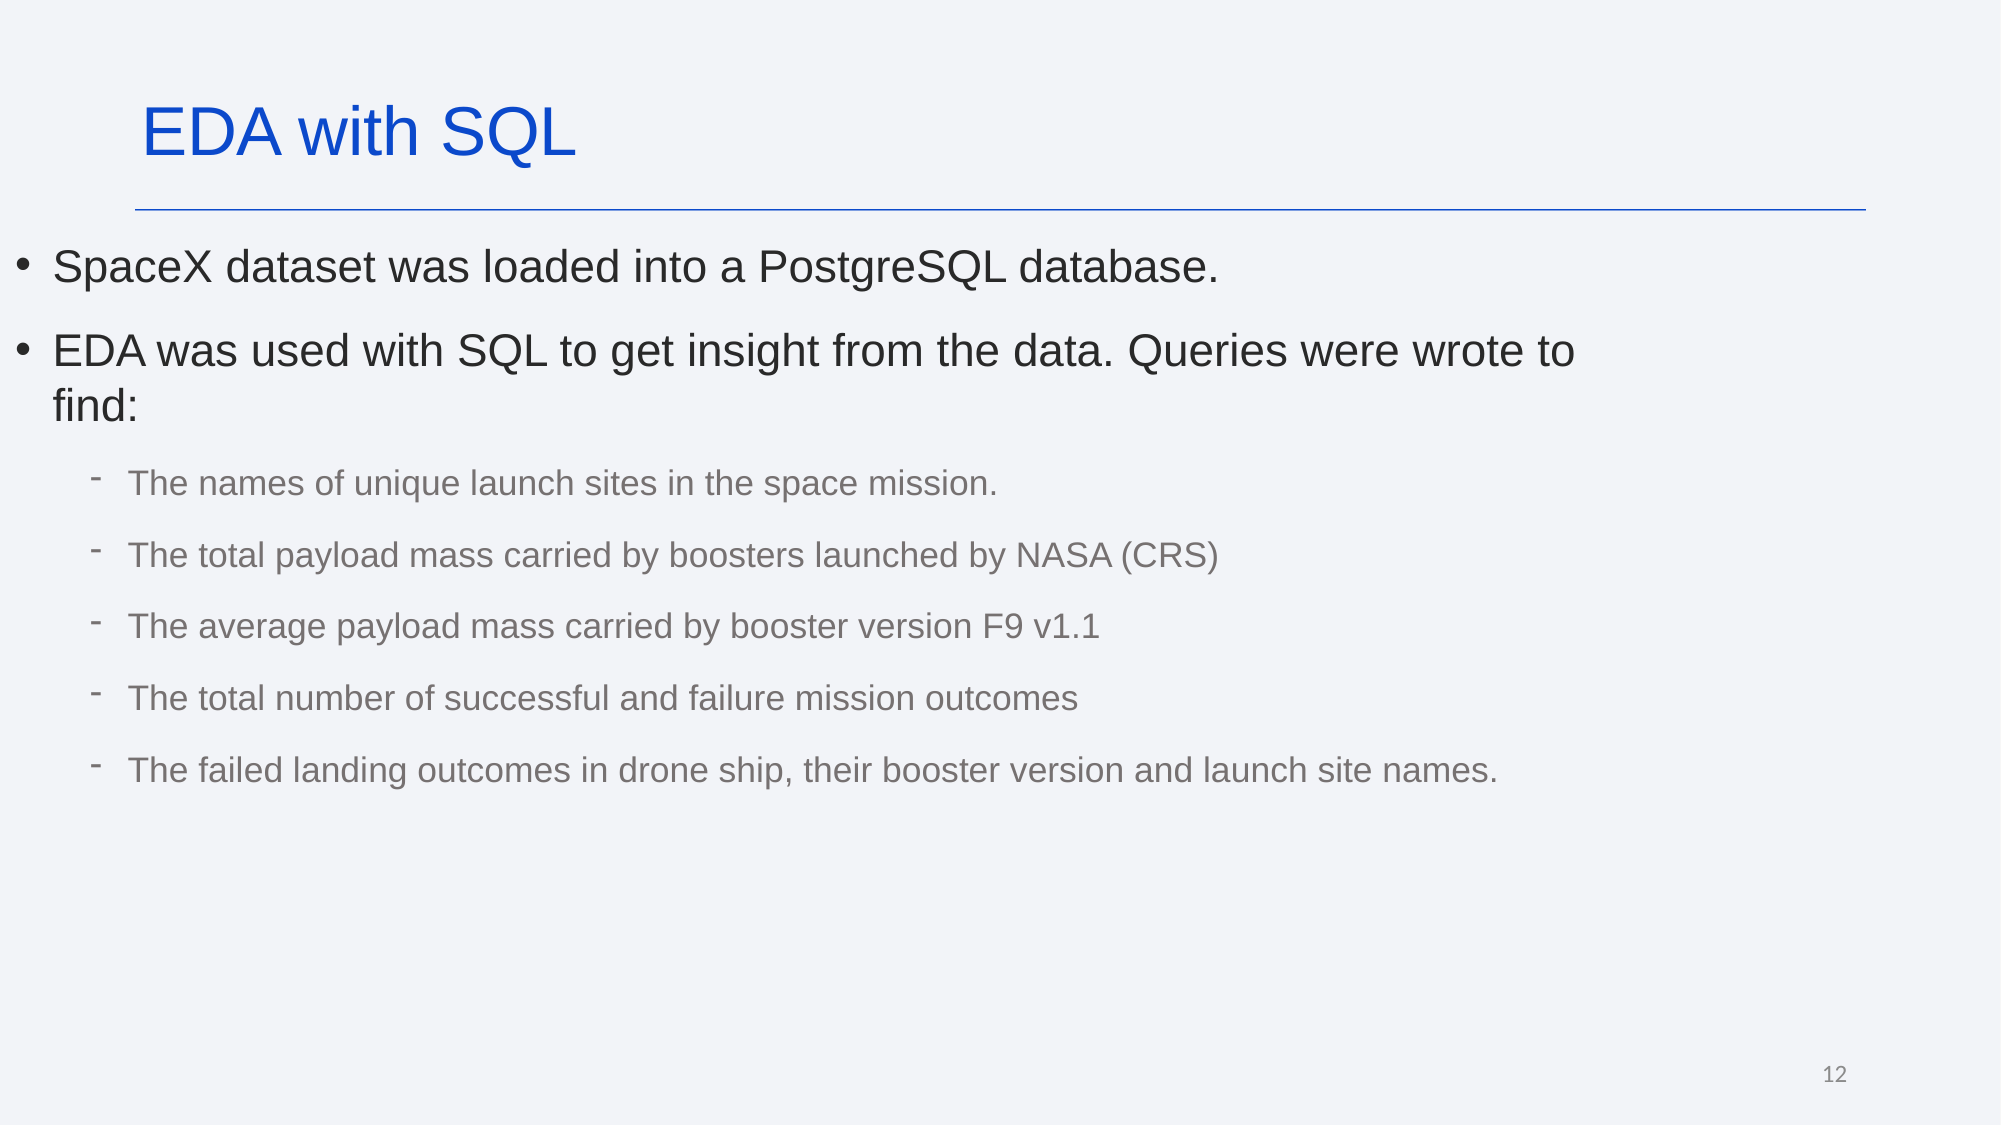

EDA with SQL
SpaceX dataset was loaded into a PostgreSQL database.
EDA was used with SQL to get insight from the data. Queries were wrote to find:
The names of unique launch sites in the space mission.
The total payload mass carried by boosters launched by NASA (CRS)
The average payload mass carried by booster version F9 v1.1
The total number of successful and failure mission outcomes
The failed landing outcomes in drone ship, their booster version and launch site names.

12